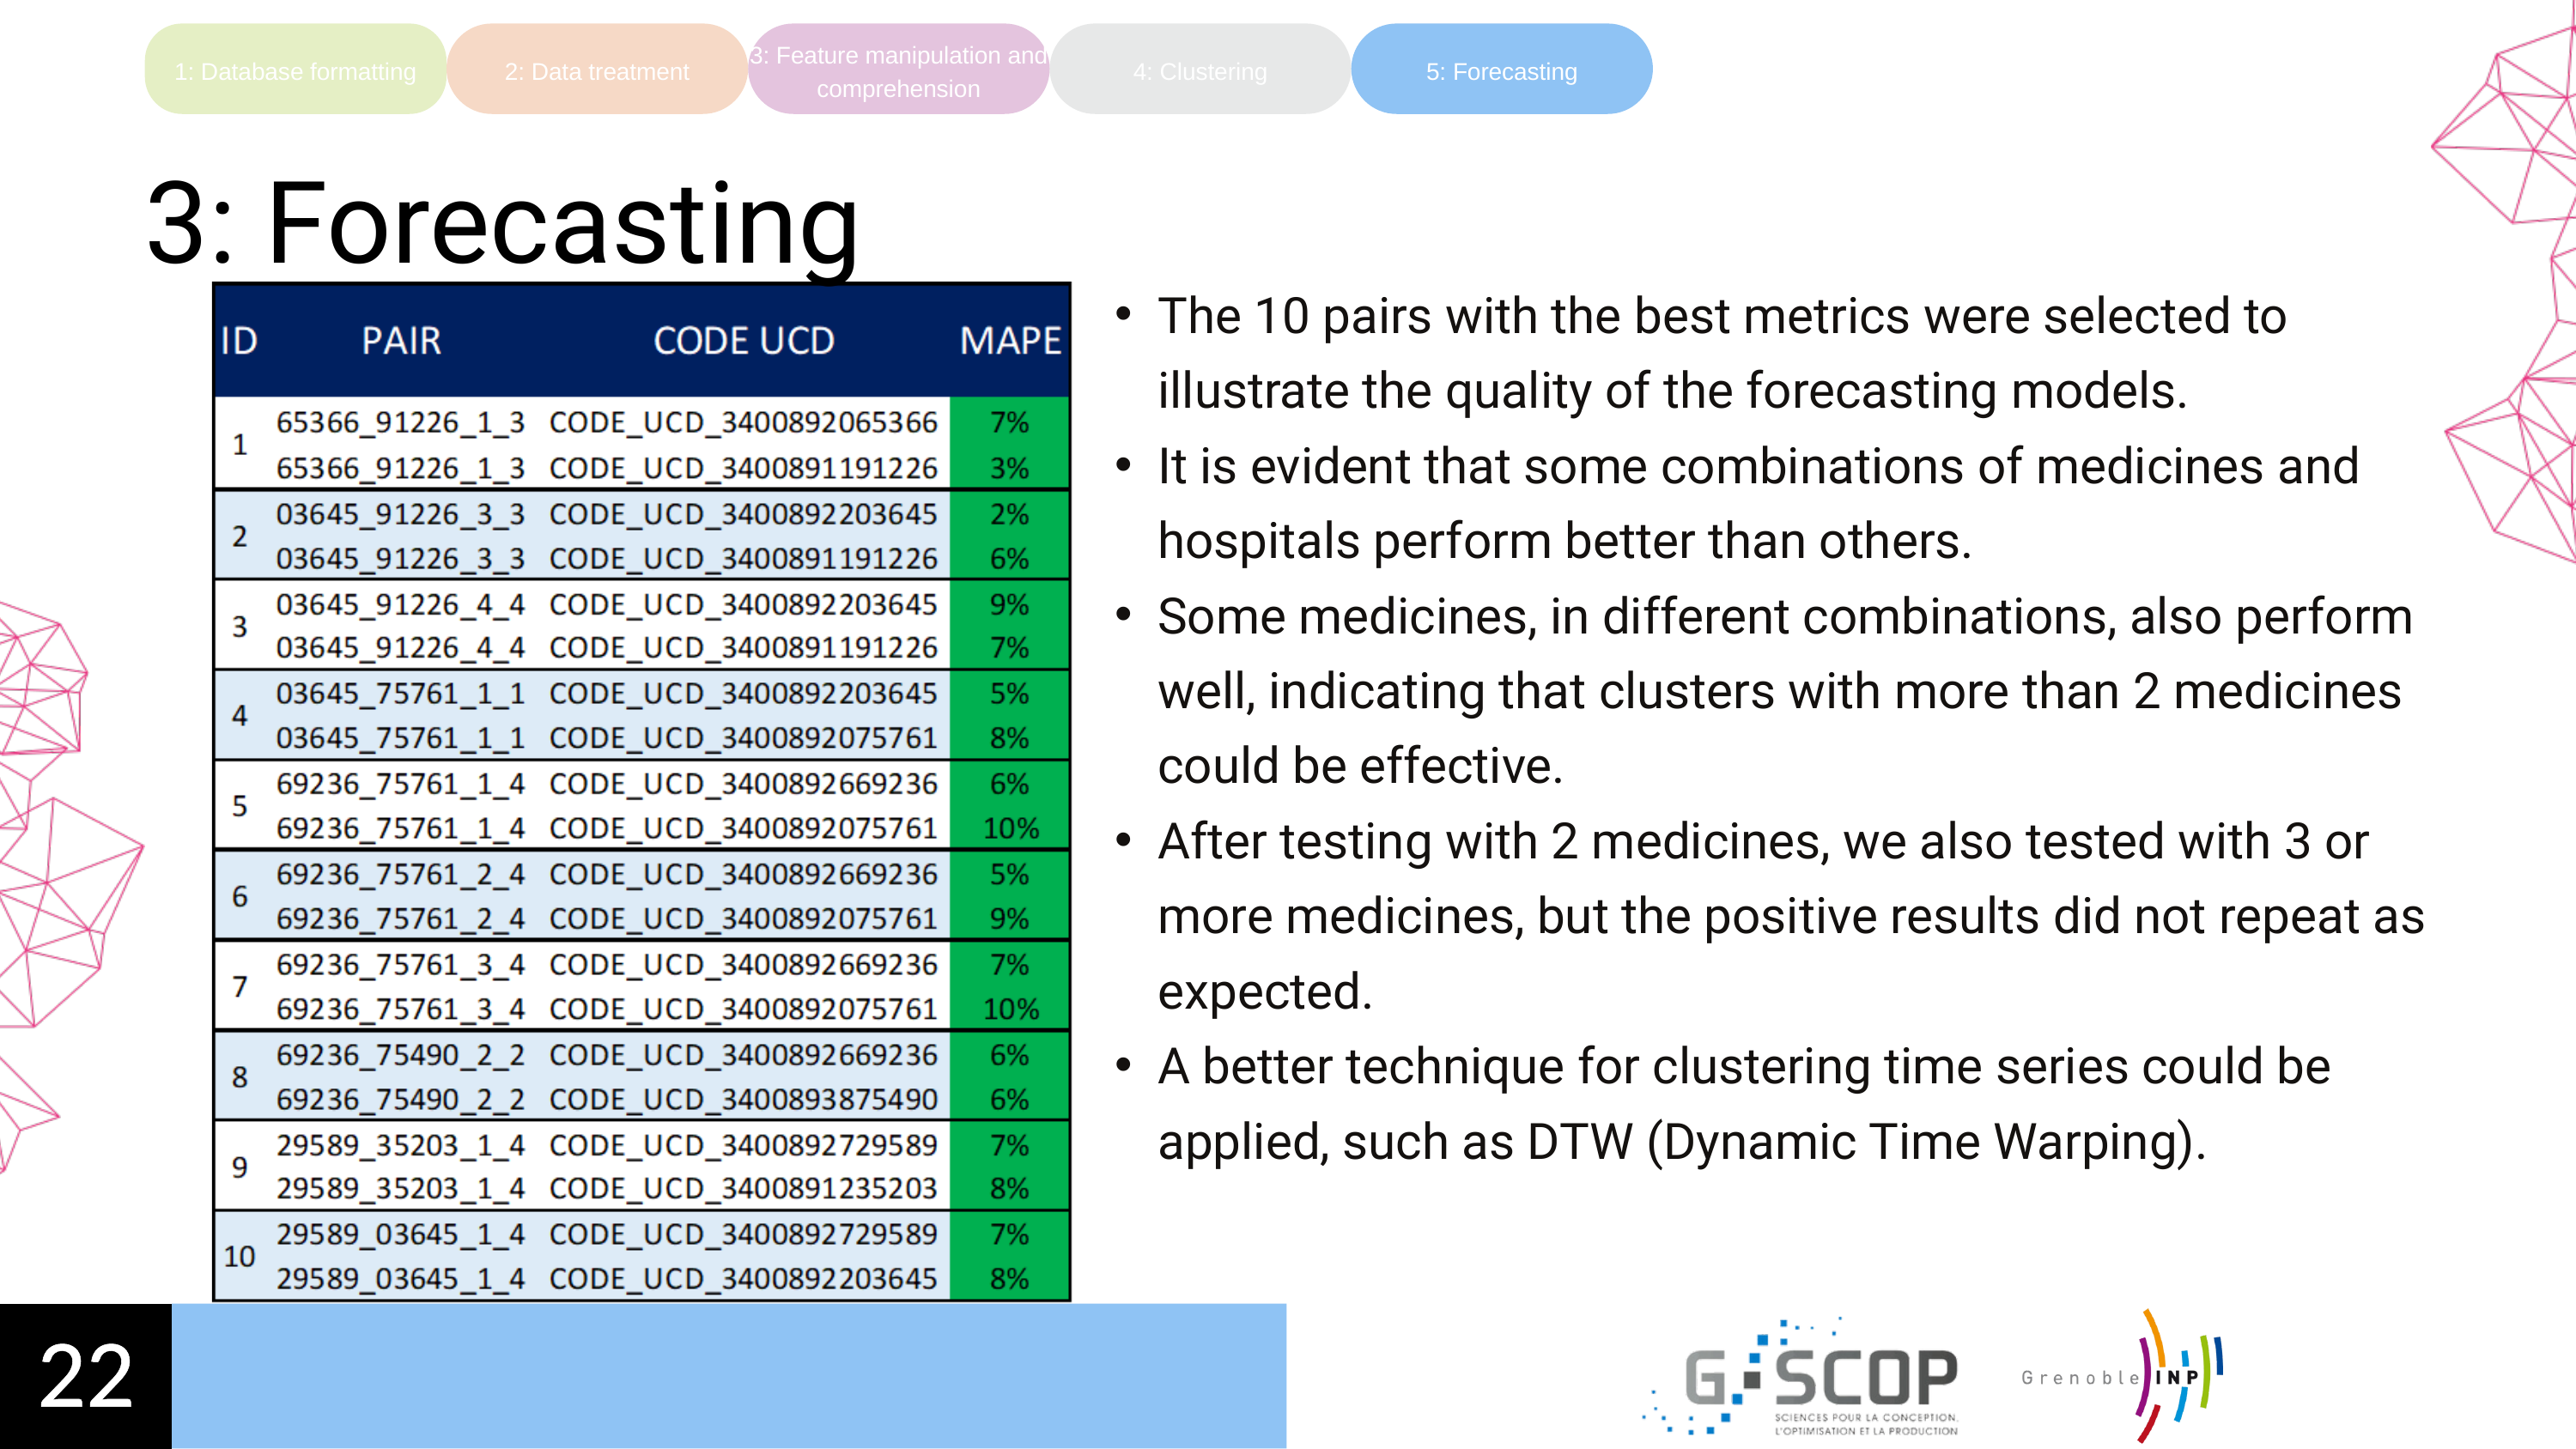

3: Feature manipulation and comprehension
1: Database formatting
2: Data treatment
4: Clustering
5: Forecasting
3: Forecasting
The 10 pairs with the best metrics were selected to illustrate the quality of the forecasting models.
It is evident that some combinations of medicines and hospitals perform better than others.
Some medicines, in different combinations, also perform well, indicating that clusters with more than 2 medicines could be effective.
After testing with 2 medicines, we also tested with 3 or more medicines, but the positive results did not repeat as expected.
A better technique for clustering time series could be applied, such as DTW (Dynamic Time Warping).

22